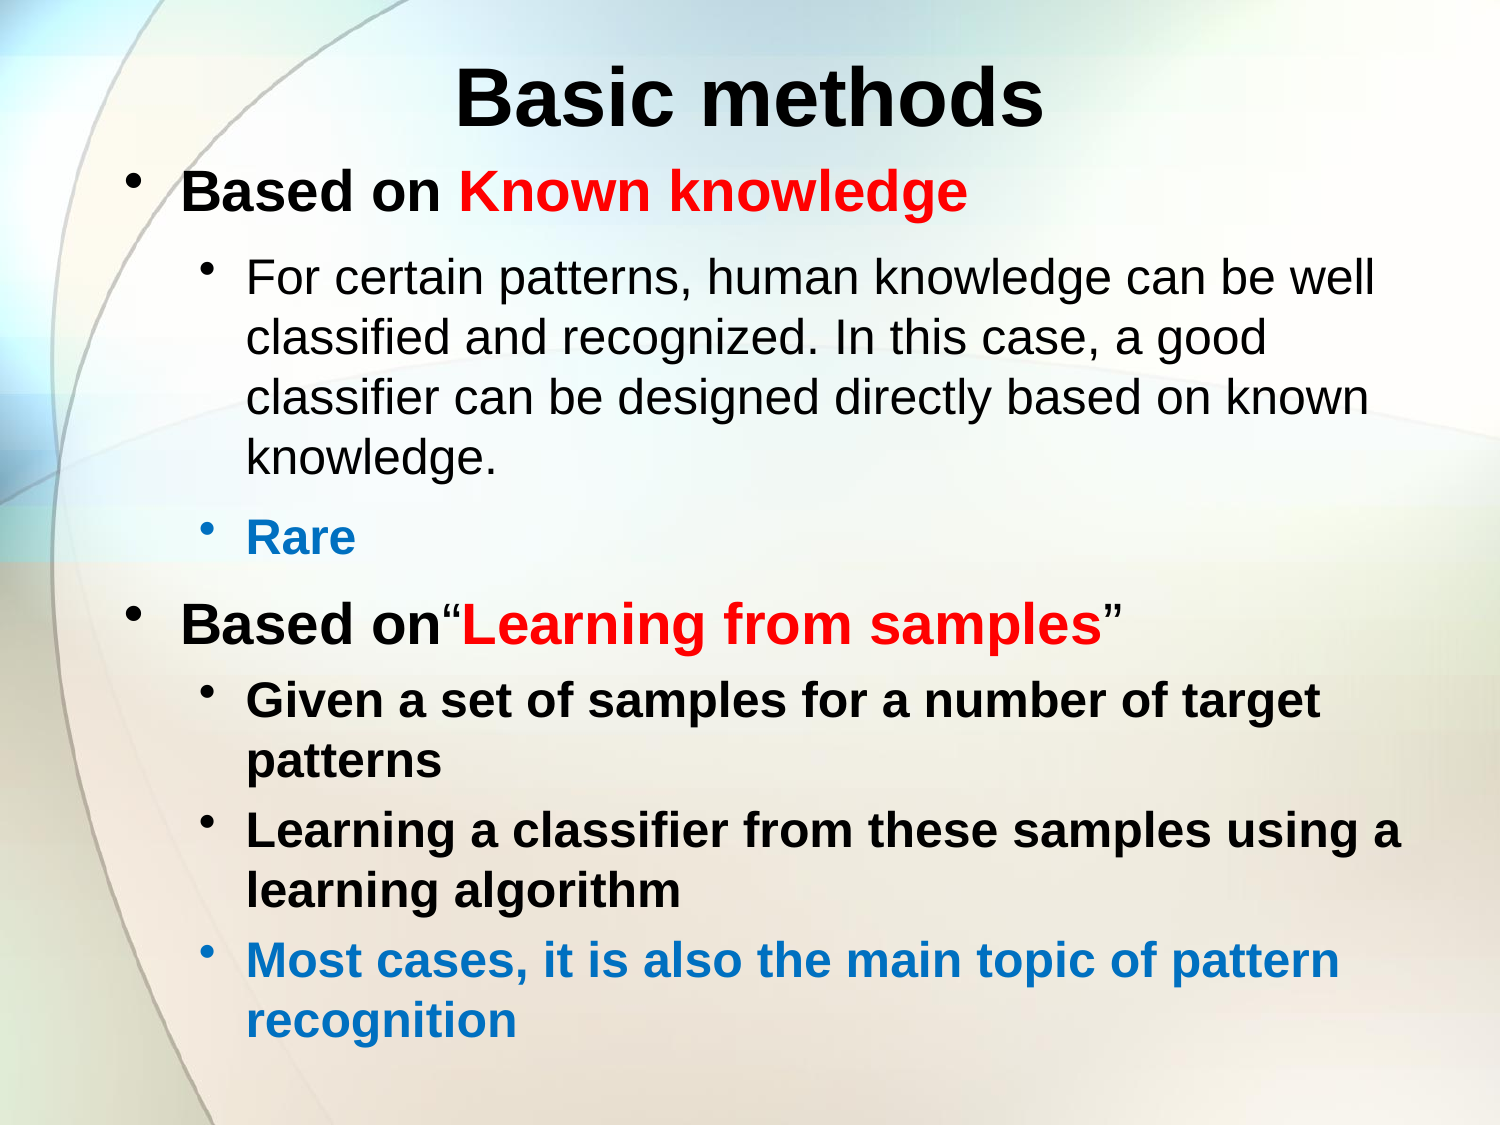

# Basic methods
Based on Known knowledge
For certain patterns, human knowledge can be well classified and recognized. In this case, a good classifier can be designed directly based on known knowledge.
Rare
Based on“Learning from samples”
Given a set of samples for a number of target patterns
Learning a classifier from these samples using a learning algorithm
Most cases, it is also the main topic of pattern recognition